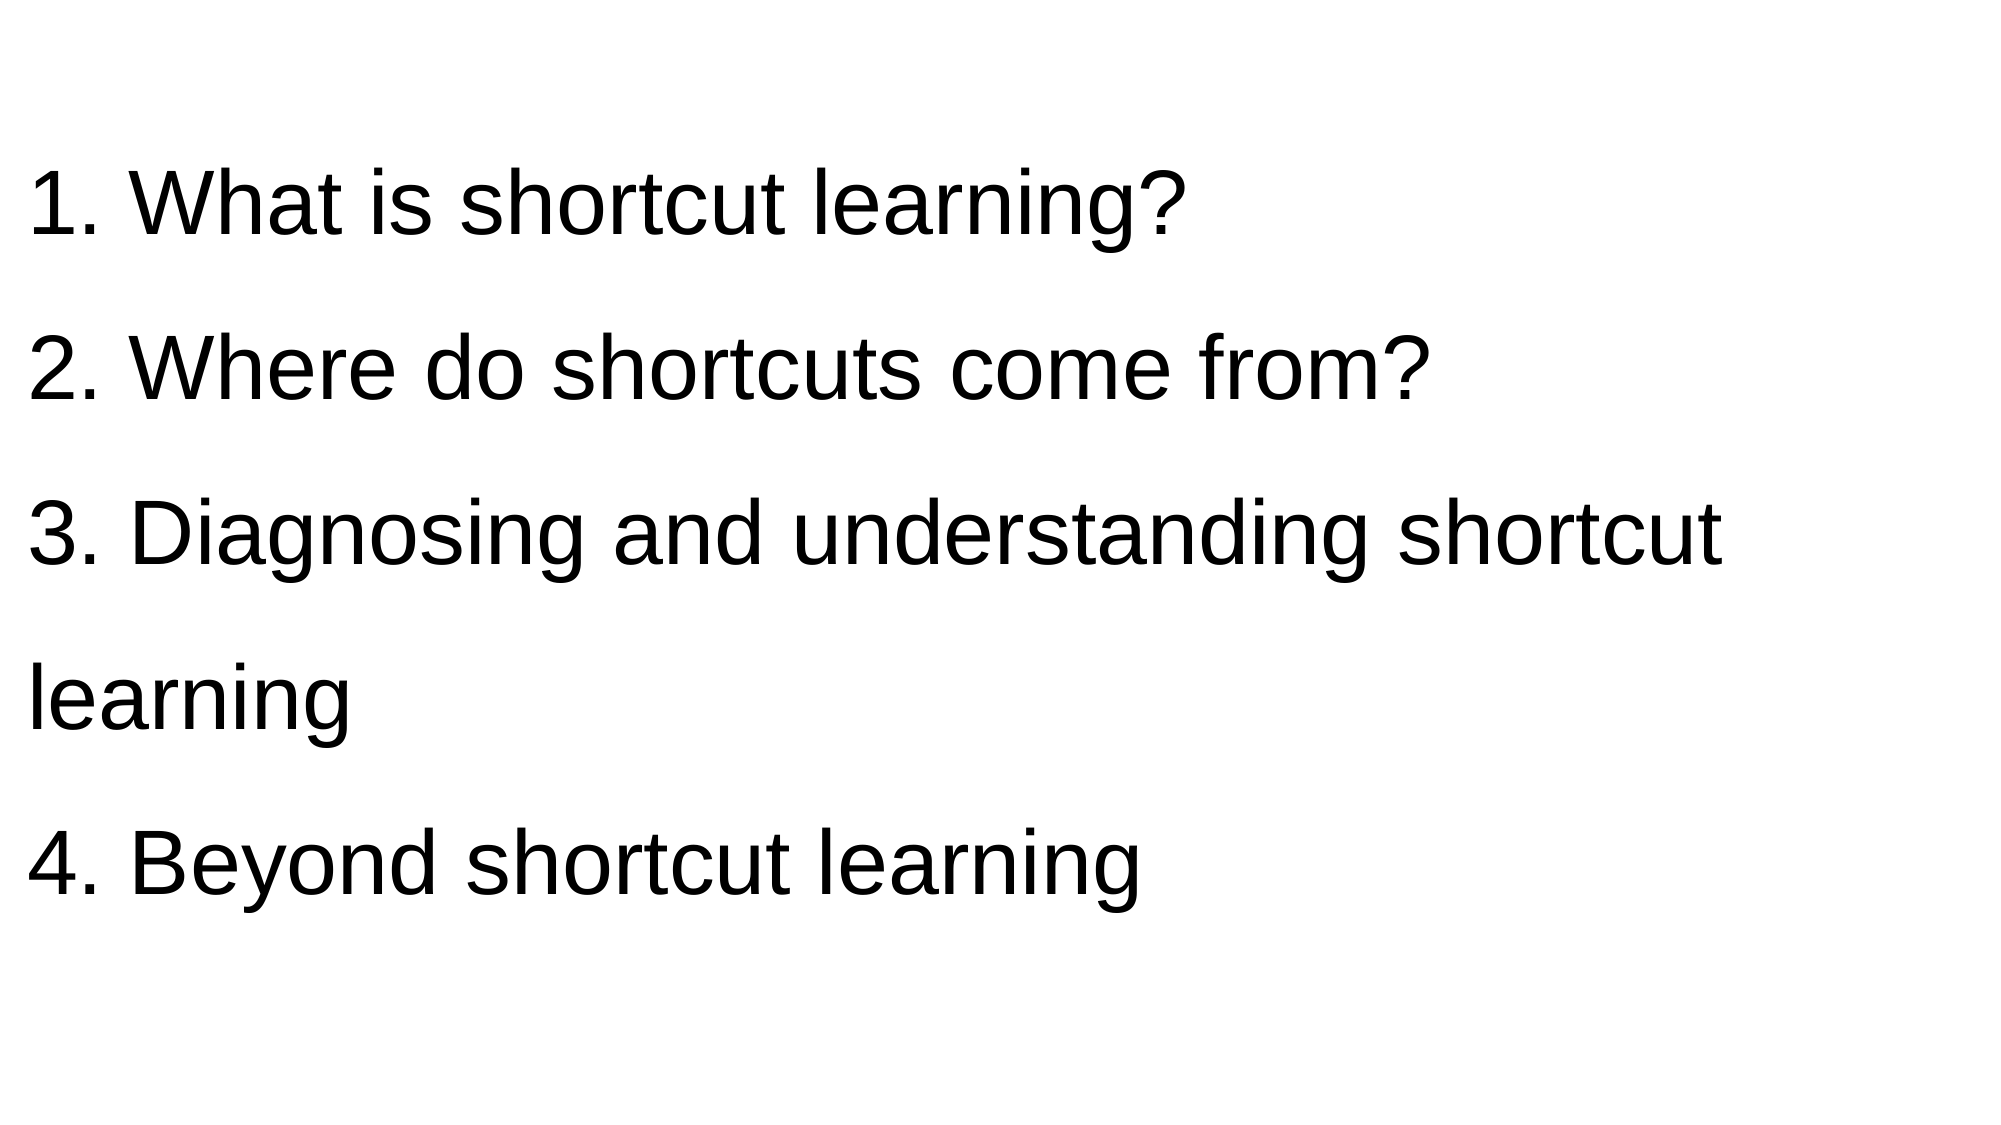

# 1. What is shortcut learning? 2. Where do shortcuts come from? 3. Diagnosing and understanding shortcut learning 4. Beyond shortcut learning